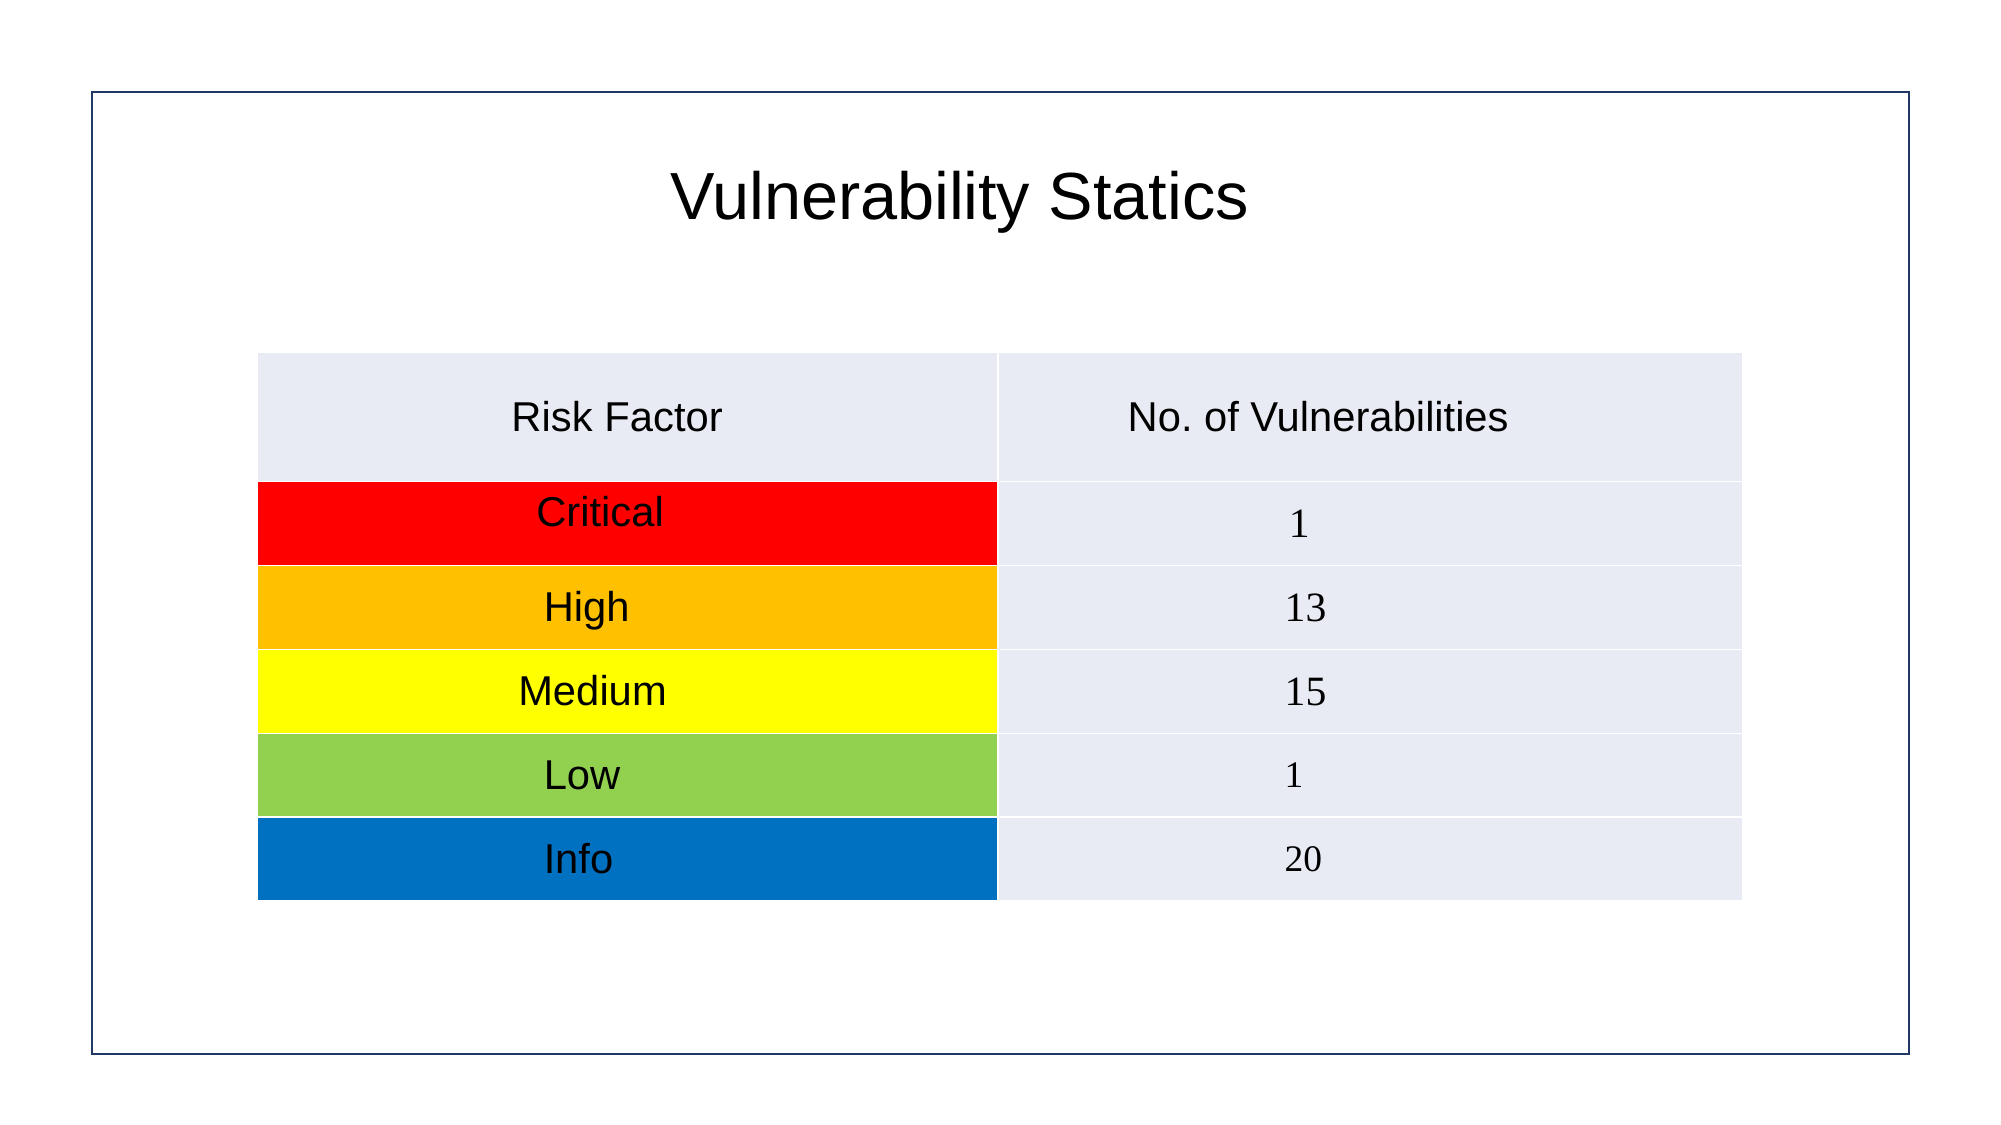

# Vulnerability Statics
| Risk Factor | No. of Vulnerabilities |
| --- | --- |
| Critical | 1 |
| High | 13 |
| Medium | 15 |
| Low | 1 |
| Info | 20 |